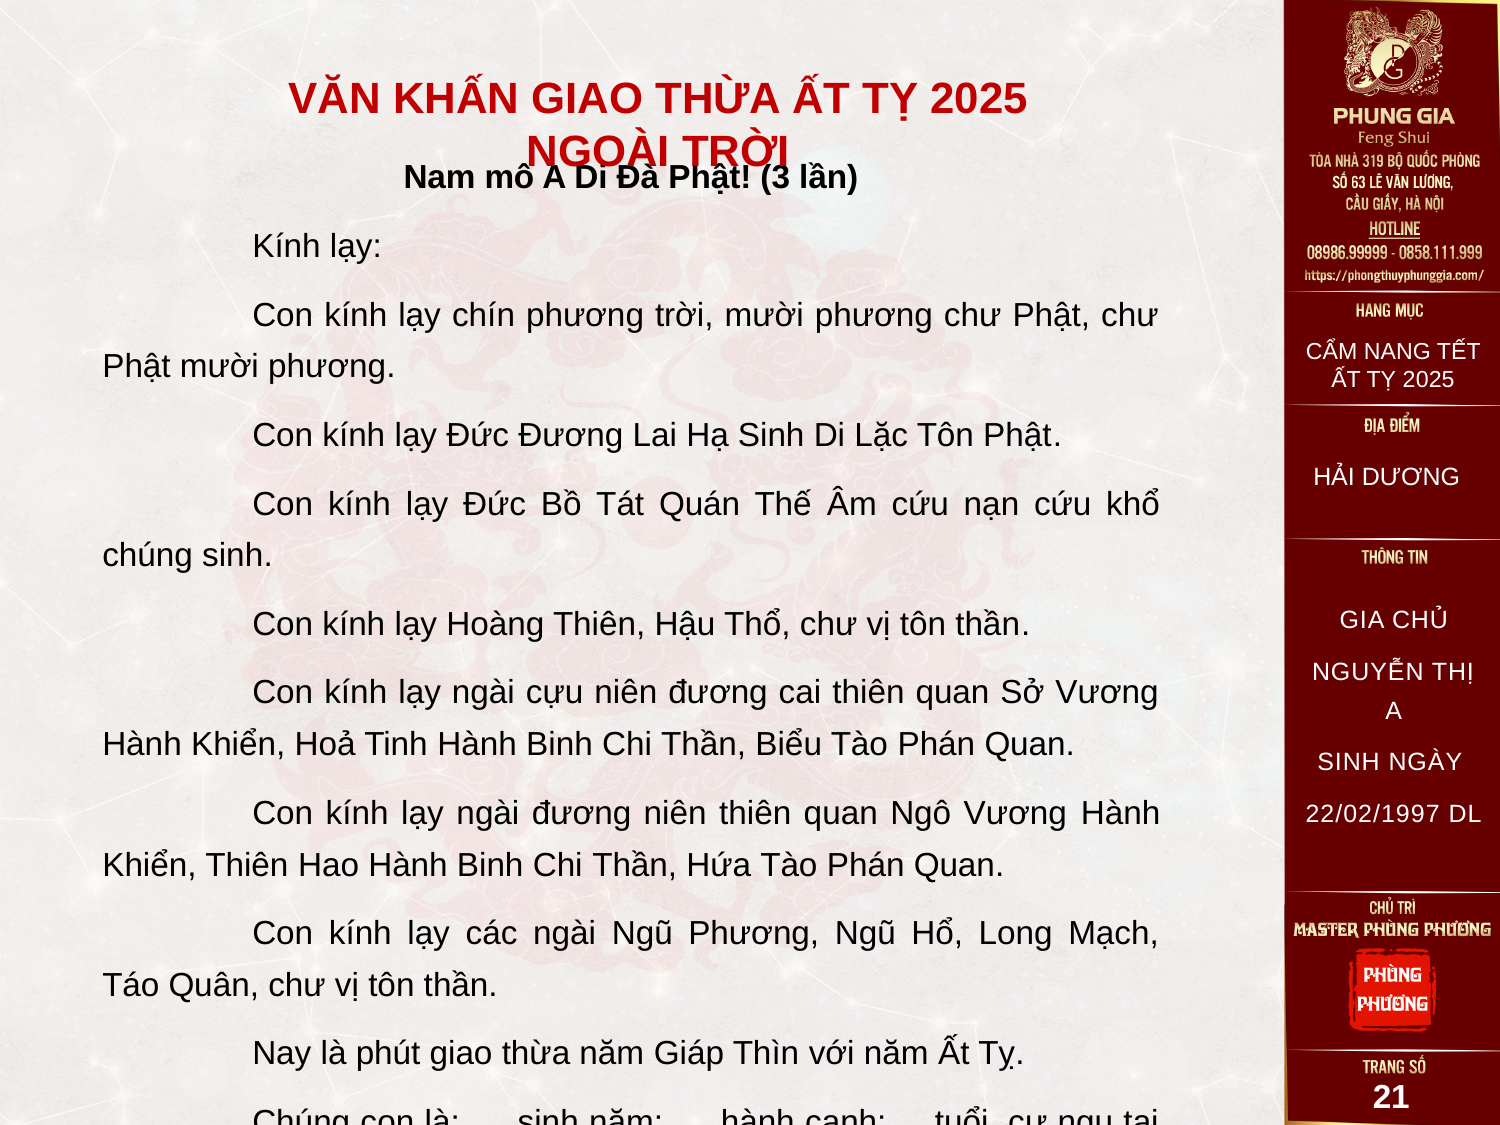

VĂN KHẤN GIAO THỪA ẤT TỴ 2025 NGOÀI TRỜI
Nam mô A Di Đà Phật! (3 lần)
	Kính lạy:
	Con kính lạy chín phương trời, mười phương chư Phật, chư Phật mười phương.
	Con kính lạy Đức Đương Lai Hạ Sinh Di Lặc Tôn Phật.
	Con kính lạy Đức Bồ Tát Quán Thế Âm cứu nạn cứu khổ chúng sinh.
	Con kính lạy Hoàng Thiên, Hậu Thổ, chư vị tôn thần.
	Con kính lạy ngài cựu niên đương cai thiên quan Sở Vương Hành Khiển, Hoả Tinh Hành Binh Chi Thần, Biểu Tào Phán Quan.
	Con kính lạy ngài đương niên thiên quan Ngô Vương Hành Khiển, Thiên Hao Hành Binh Chi Thần, Hứa Tào Phán Quan.
	Con kính lạy các ngài Ngũ Phương, Ngũ Hổ, Long Mạch, Táo Quân, chư vị tôn thần.
	Nay là phút giao thừa năm Giáp Thìn với năm Ất Tỵ.
	Chúng con là: ..., sinh năm: ..., hành canh: ... tuổi, cư ngụ tại số nhà:..., ấp/khu phố:..., xã/phường ..., quận/huyện/ thành phố ..., tỉnh/thành phố ...
CẨM NANG TẾT ẤT TỴ 2025
HẢI DƯƠNG
GIA CHỦ
NGUYỄN THỊ A
SINH NGÀY
22/02/1997 DL
21